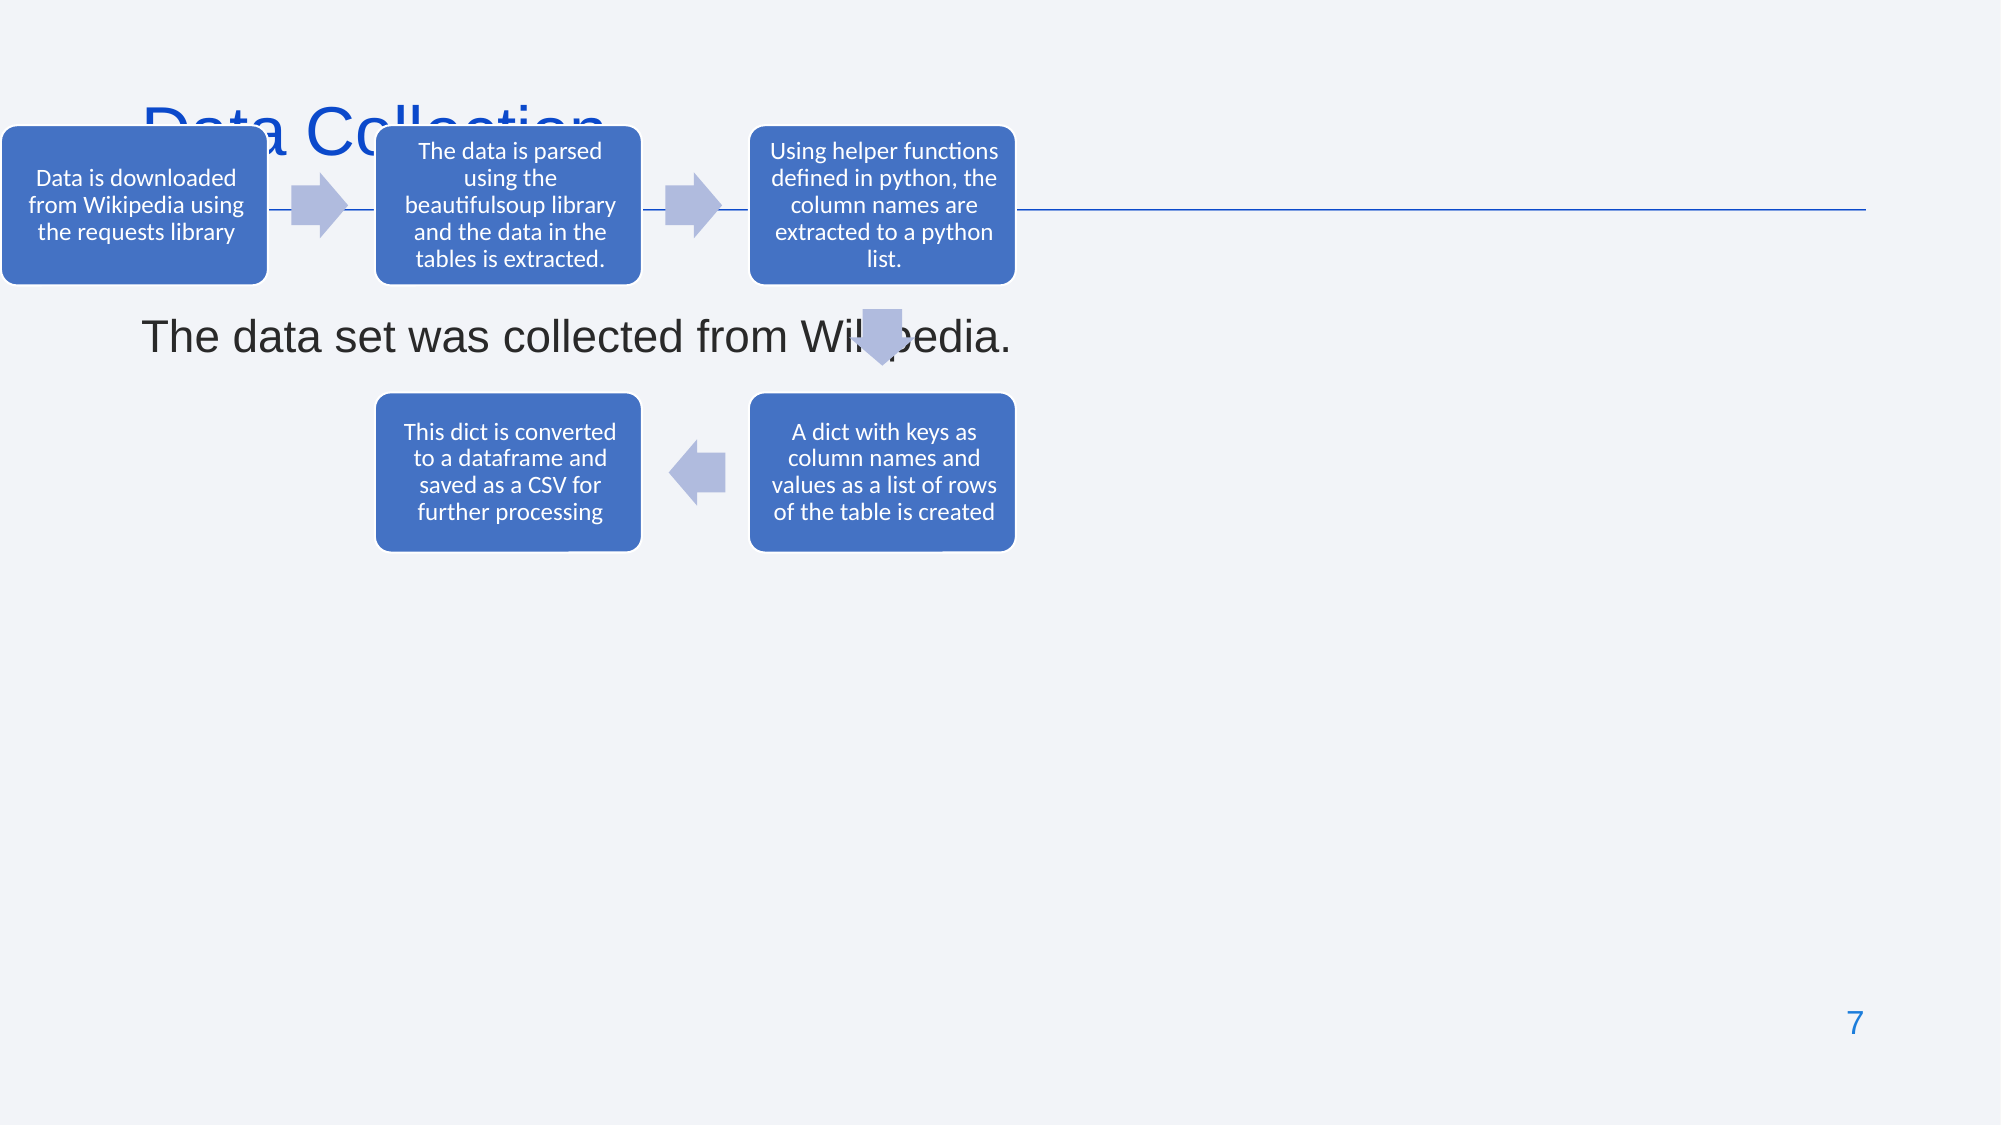

Data Collection
The data set was collected from Wikipedia.

Data is downloaded from Wikipedia using the requests library

The data is parsed using the beautifulsoup library and the data in the tables is extracted.

Using helper functions defined in python, the column names are extracted to a python list.

A dict with keys as column names and values as a list of rows of the table is created

This dict is converted to a dataframe and saved as a CSV for further processing
7